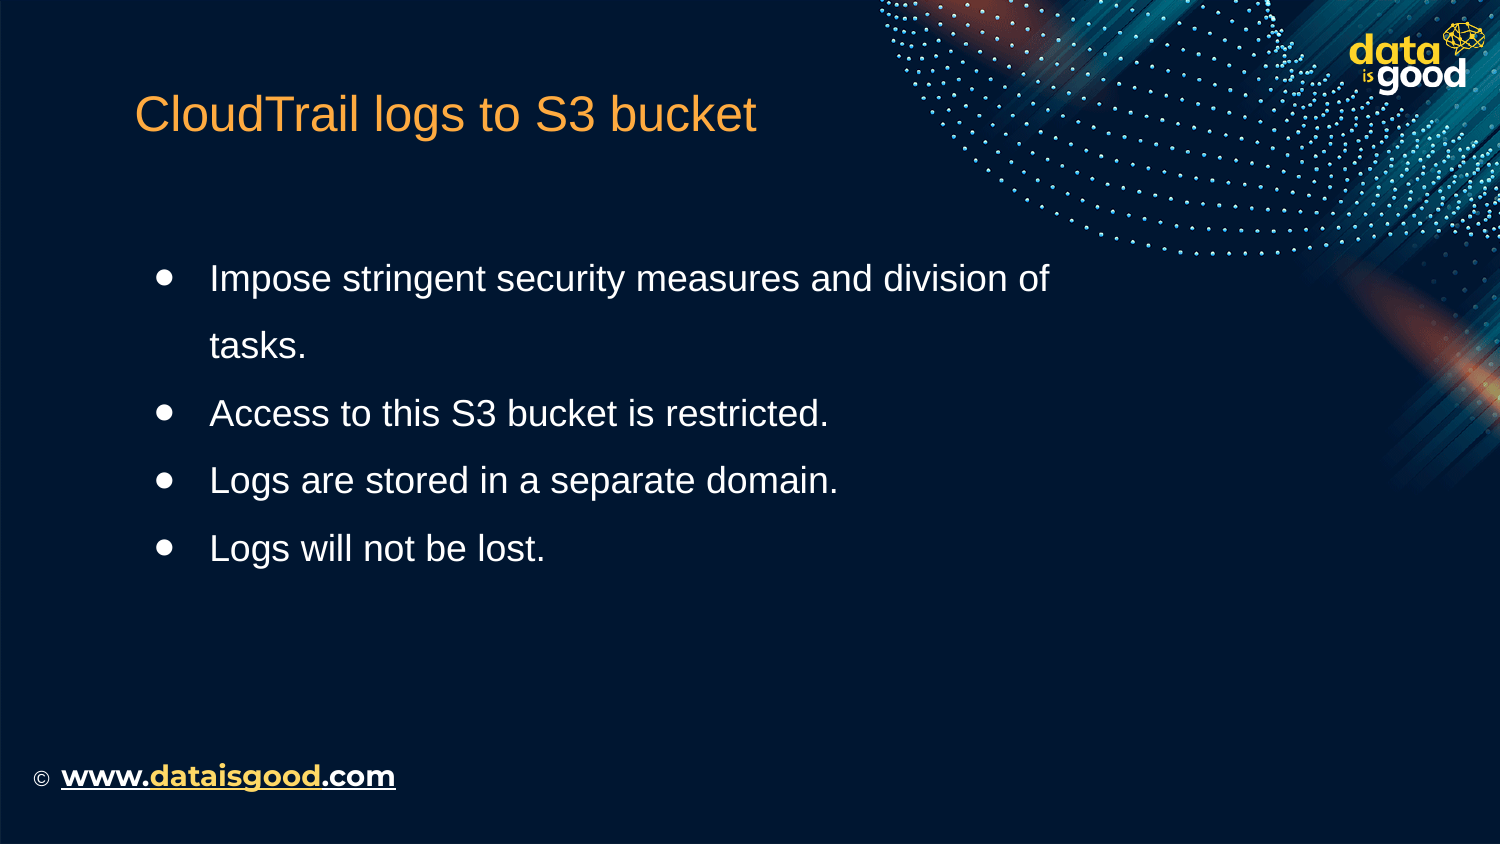

# CloudTrail logs to S3 bucket
Impose stringent security measures and division of tasks.
Access to this S3 bucket is restricted.
Logs are stored in a separate domain.
Logs will not be lost.